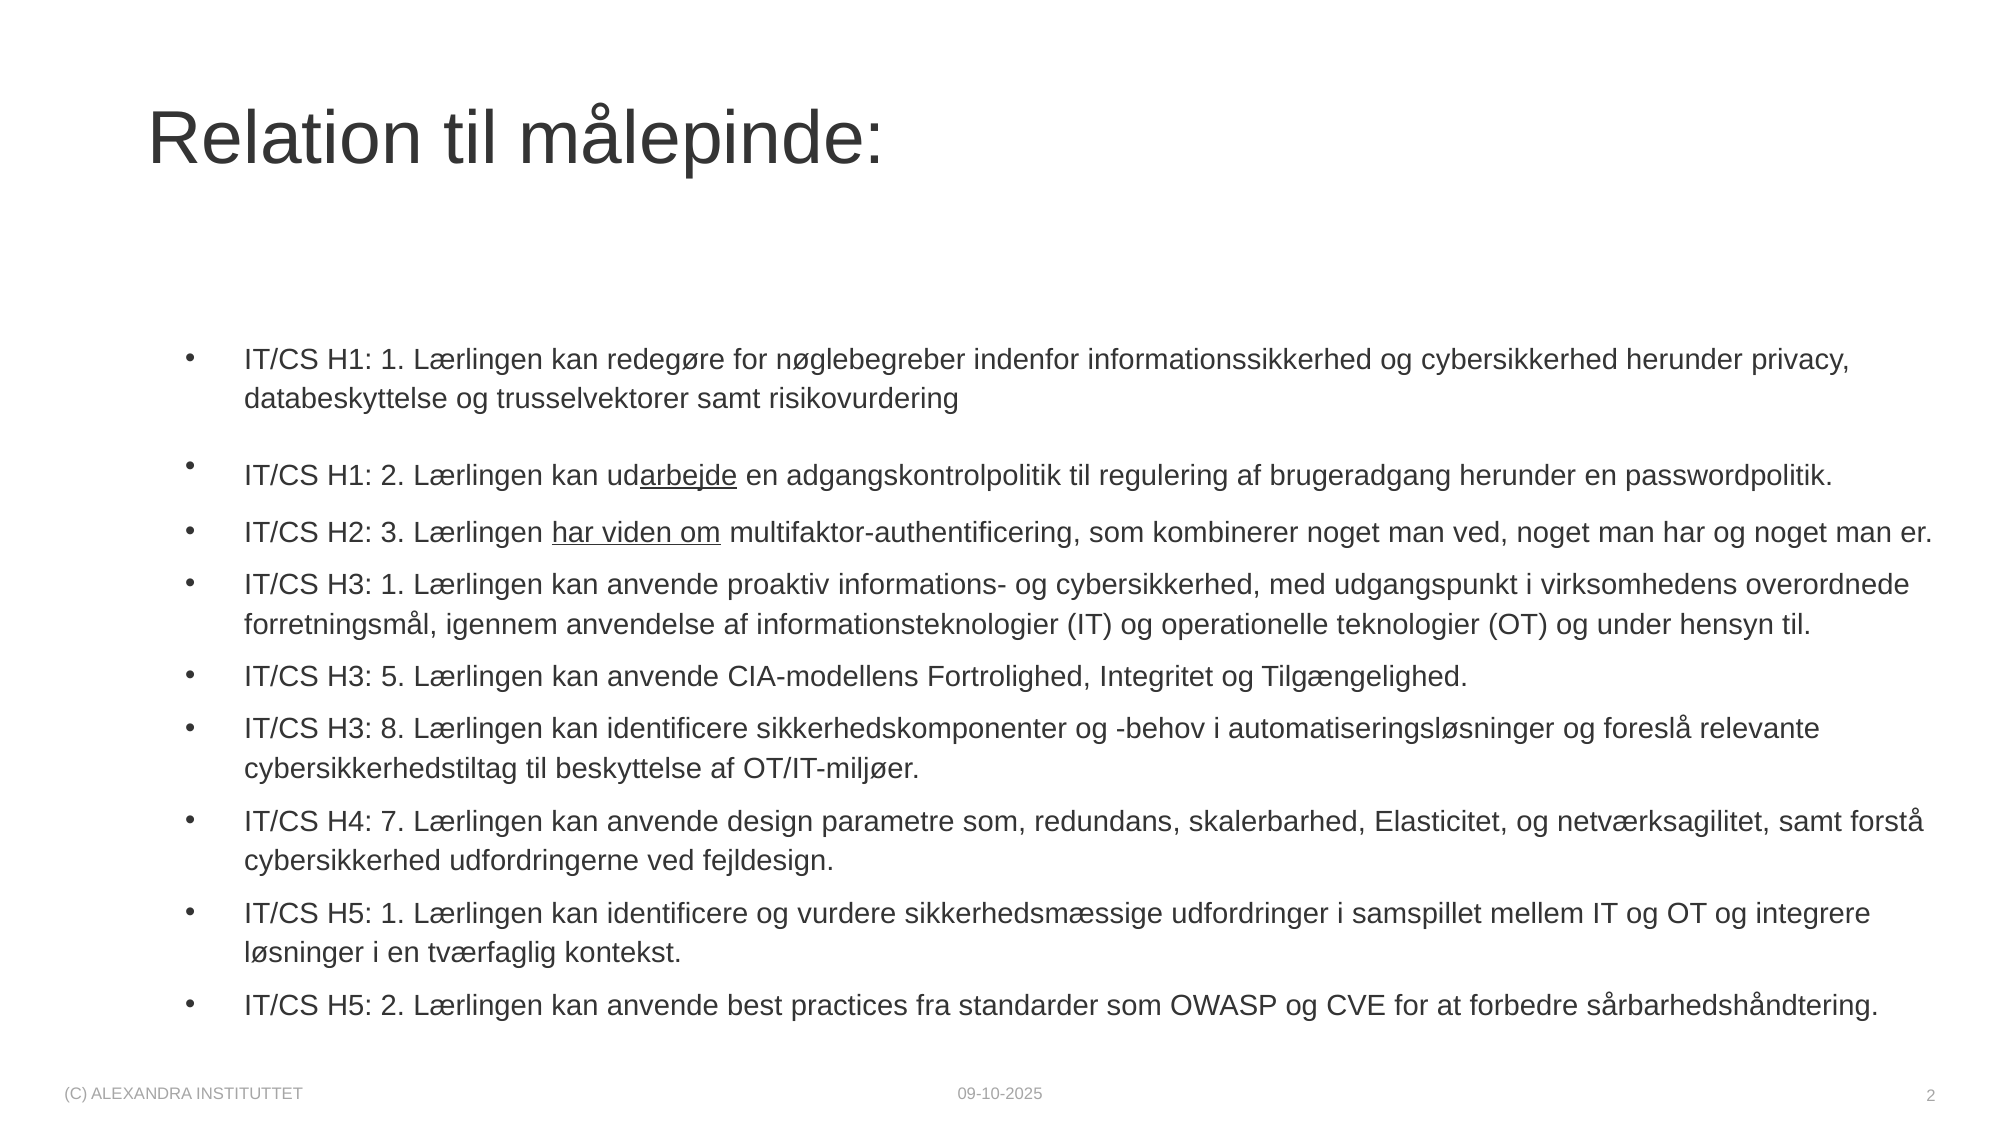

# Relation til målepinde:

IT/CS H1: 1. Lærlingen kan redegøre for nøglebegreber indenfor informationssikkerhed og cybersikkerhed herunder privacy, databeskyttelse og trusselvektorer samt risikovurdering
IT/CS H1: 2. Lærlingen kan udarbejde en adgangskontrolpolitik til regulering af brugeradgang herunder en passwordpolitik.
IT/CS H2: 3. Lærlingen har viden om multifaktor-authentificering, som kombinerer noget man ved, noget man har og noget man er.
IT/CS H3: 1. Lærlingen kan anvende proaktiv informations- og cybersikkerhed, med udgangspunkt i virksomhedens overordnede forretningsmål, igennem anvendelse af informationsteknologier (IT) og operationelle teknologier (OT) og under hensyn til.
IT/CS H3: 5. Lærlingen kan anvende CIA-modellens Fortrolighed, Integritet og Tilgængelighed.
IT/CS H3: 8. Lærlingen kan identificere sikkerhedskomponenter og -behov i automatiseringsløsninger og foreslå relevante cybersikkerhedstiltag til beskyttelse af OT/IT-miljøer.
IT/CS H4: 7. Lærlingen kan anvende design parametre som, redundans, skalerbarhed, Elasticitet, og netværksagilitet, samt forstå cybersikkerhed udfordringerne ved fejldesign.
IT/CS H5: 1. Lærlingen kan identificere og vurdere sikkerhedsmæssige udfordringer i samspillet mellem IT og OT og integrere løsninger i en tværfaglig kontekst.
IT/CS H5: 2. Lærlingen kan anvende best practices fra standarder som OWASP og CVE for at forbedre sårbarhedshåndtering.

(c) Alexandra Instituttet
09-10-2025
2